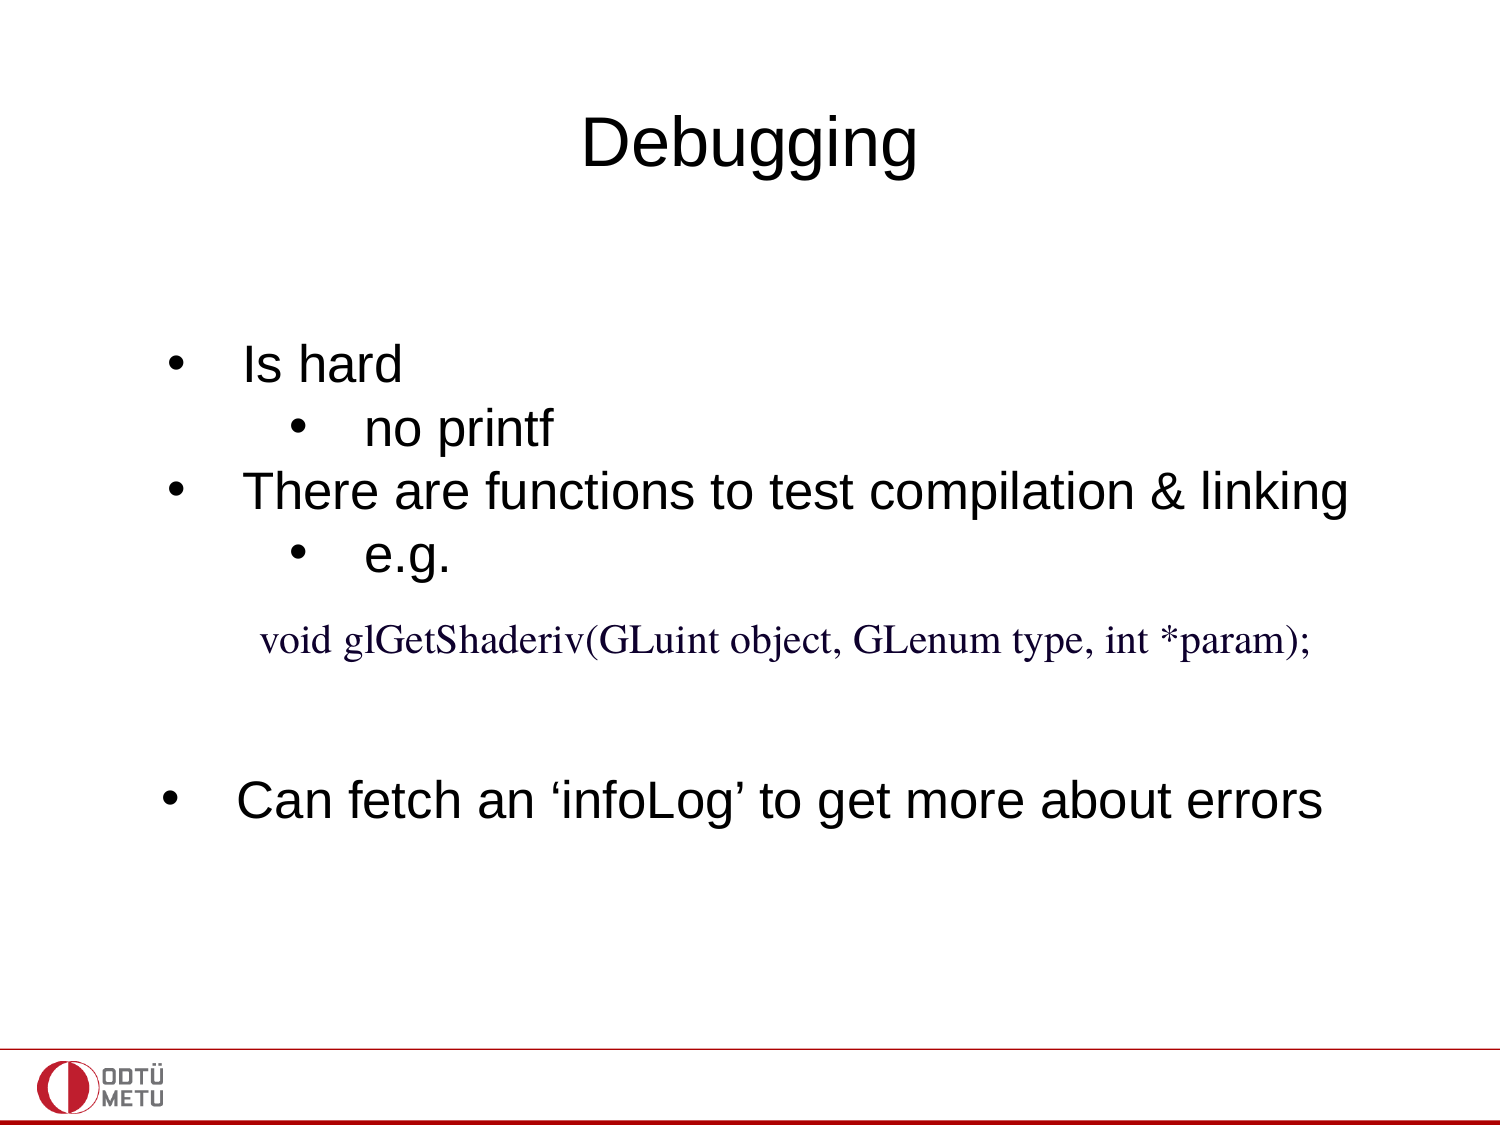

# Debugging
Is hard
no printf
There are functions to test compilation & linking
e.g.

void glGetShaderiv(GLuint object, GLenum type, int *param);

Can fetch an ‘infoLog’ to get more about errors